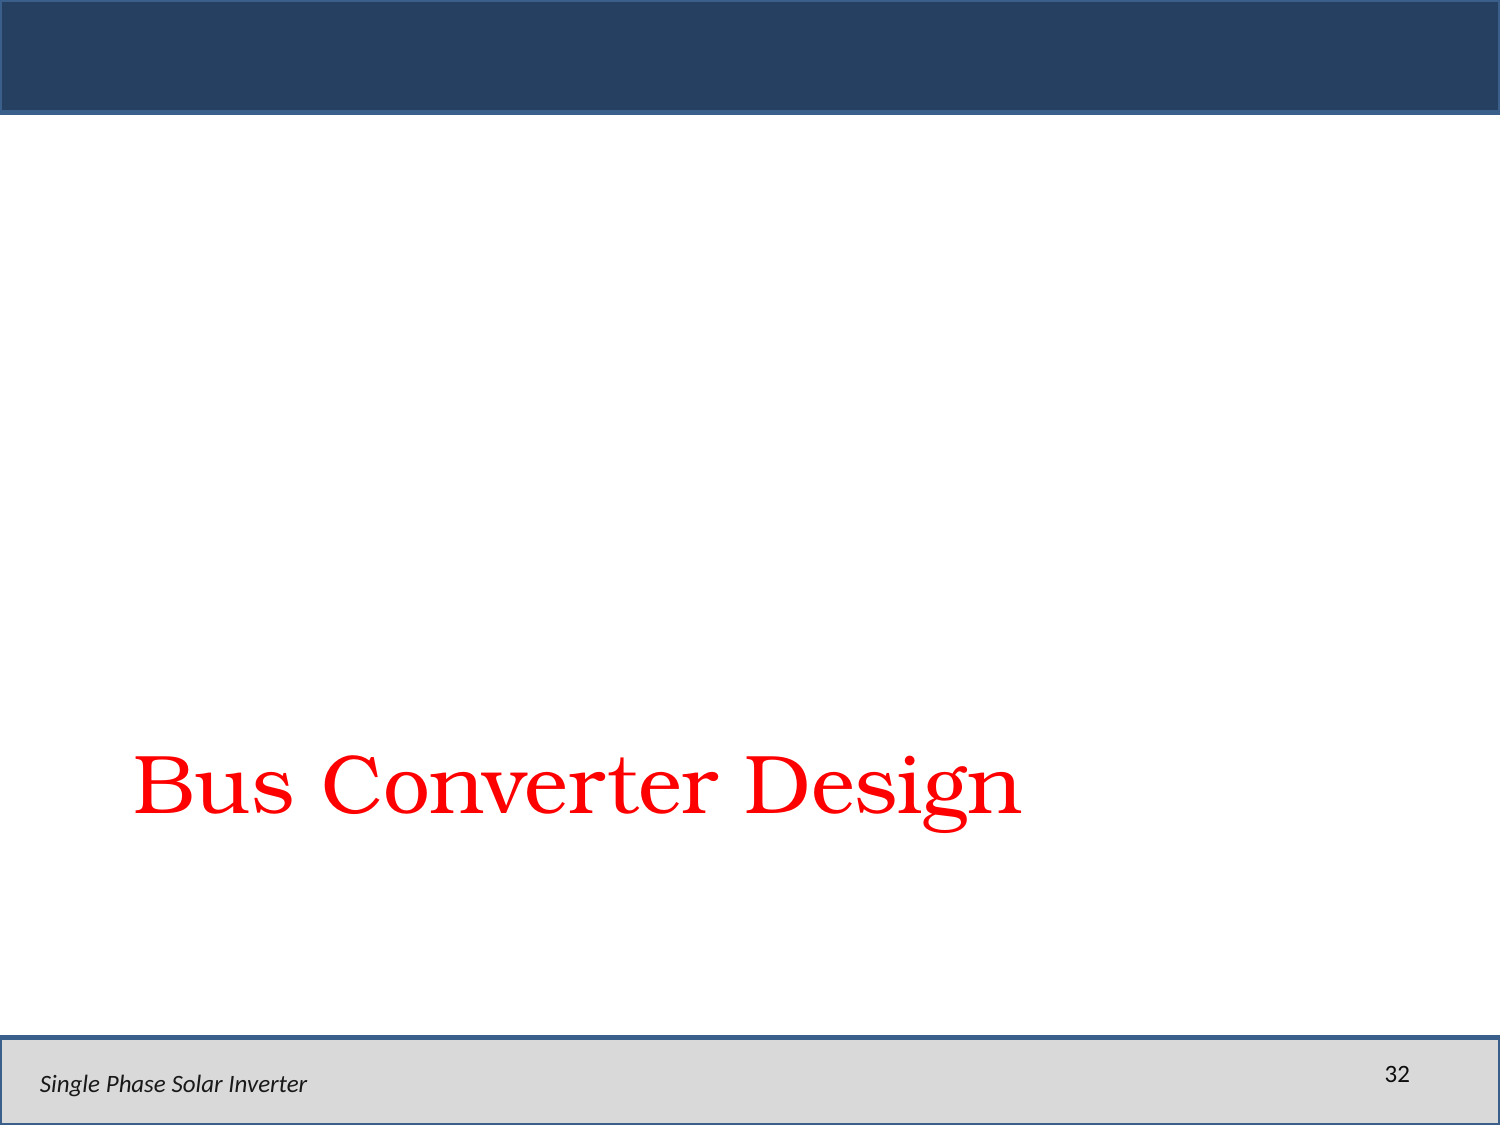

# Bus Converter Design
32
Single Phase Solar Inverter